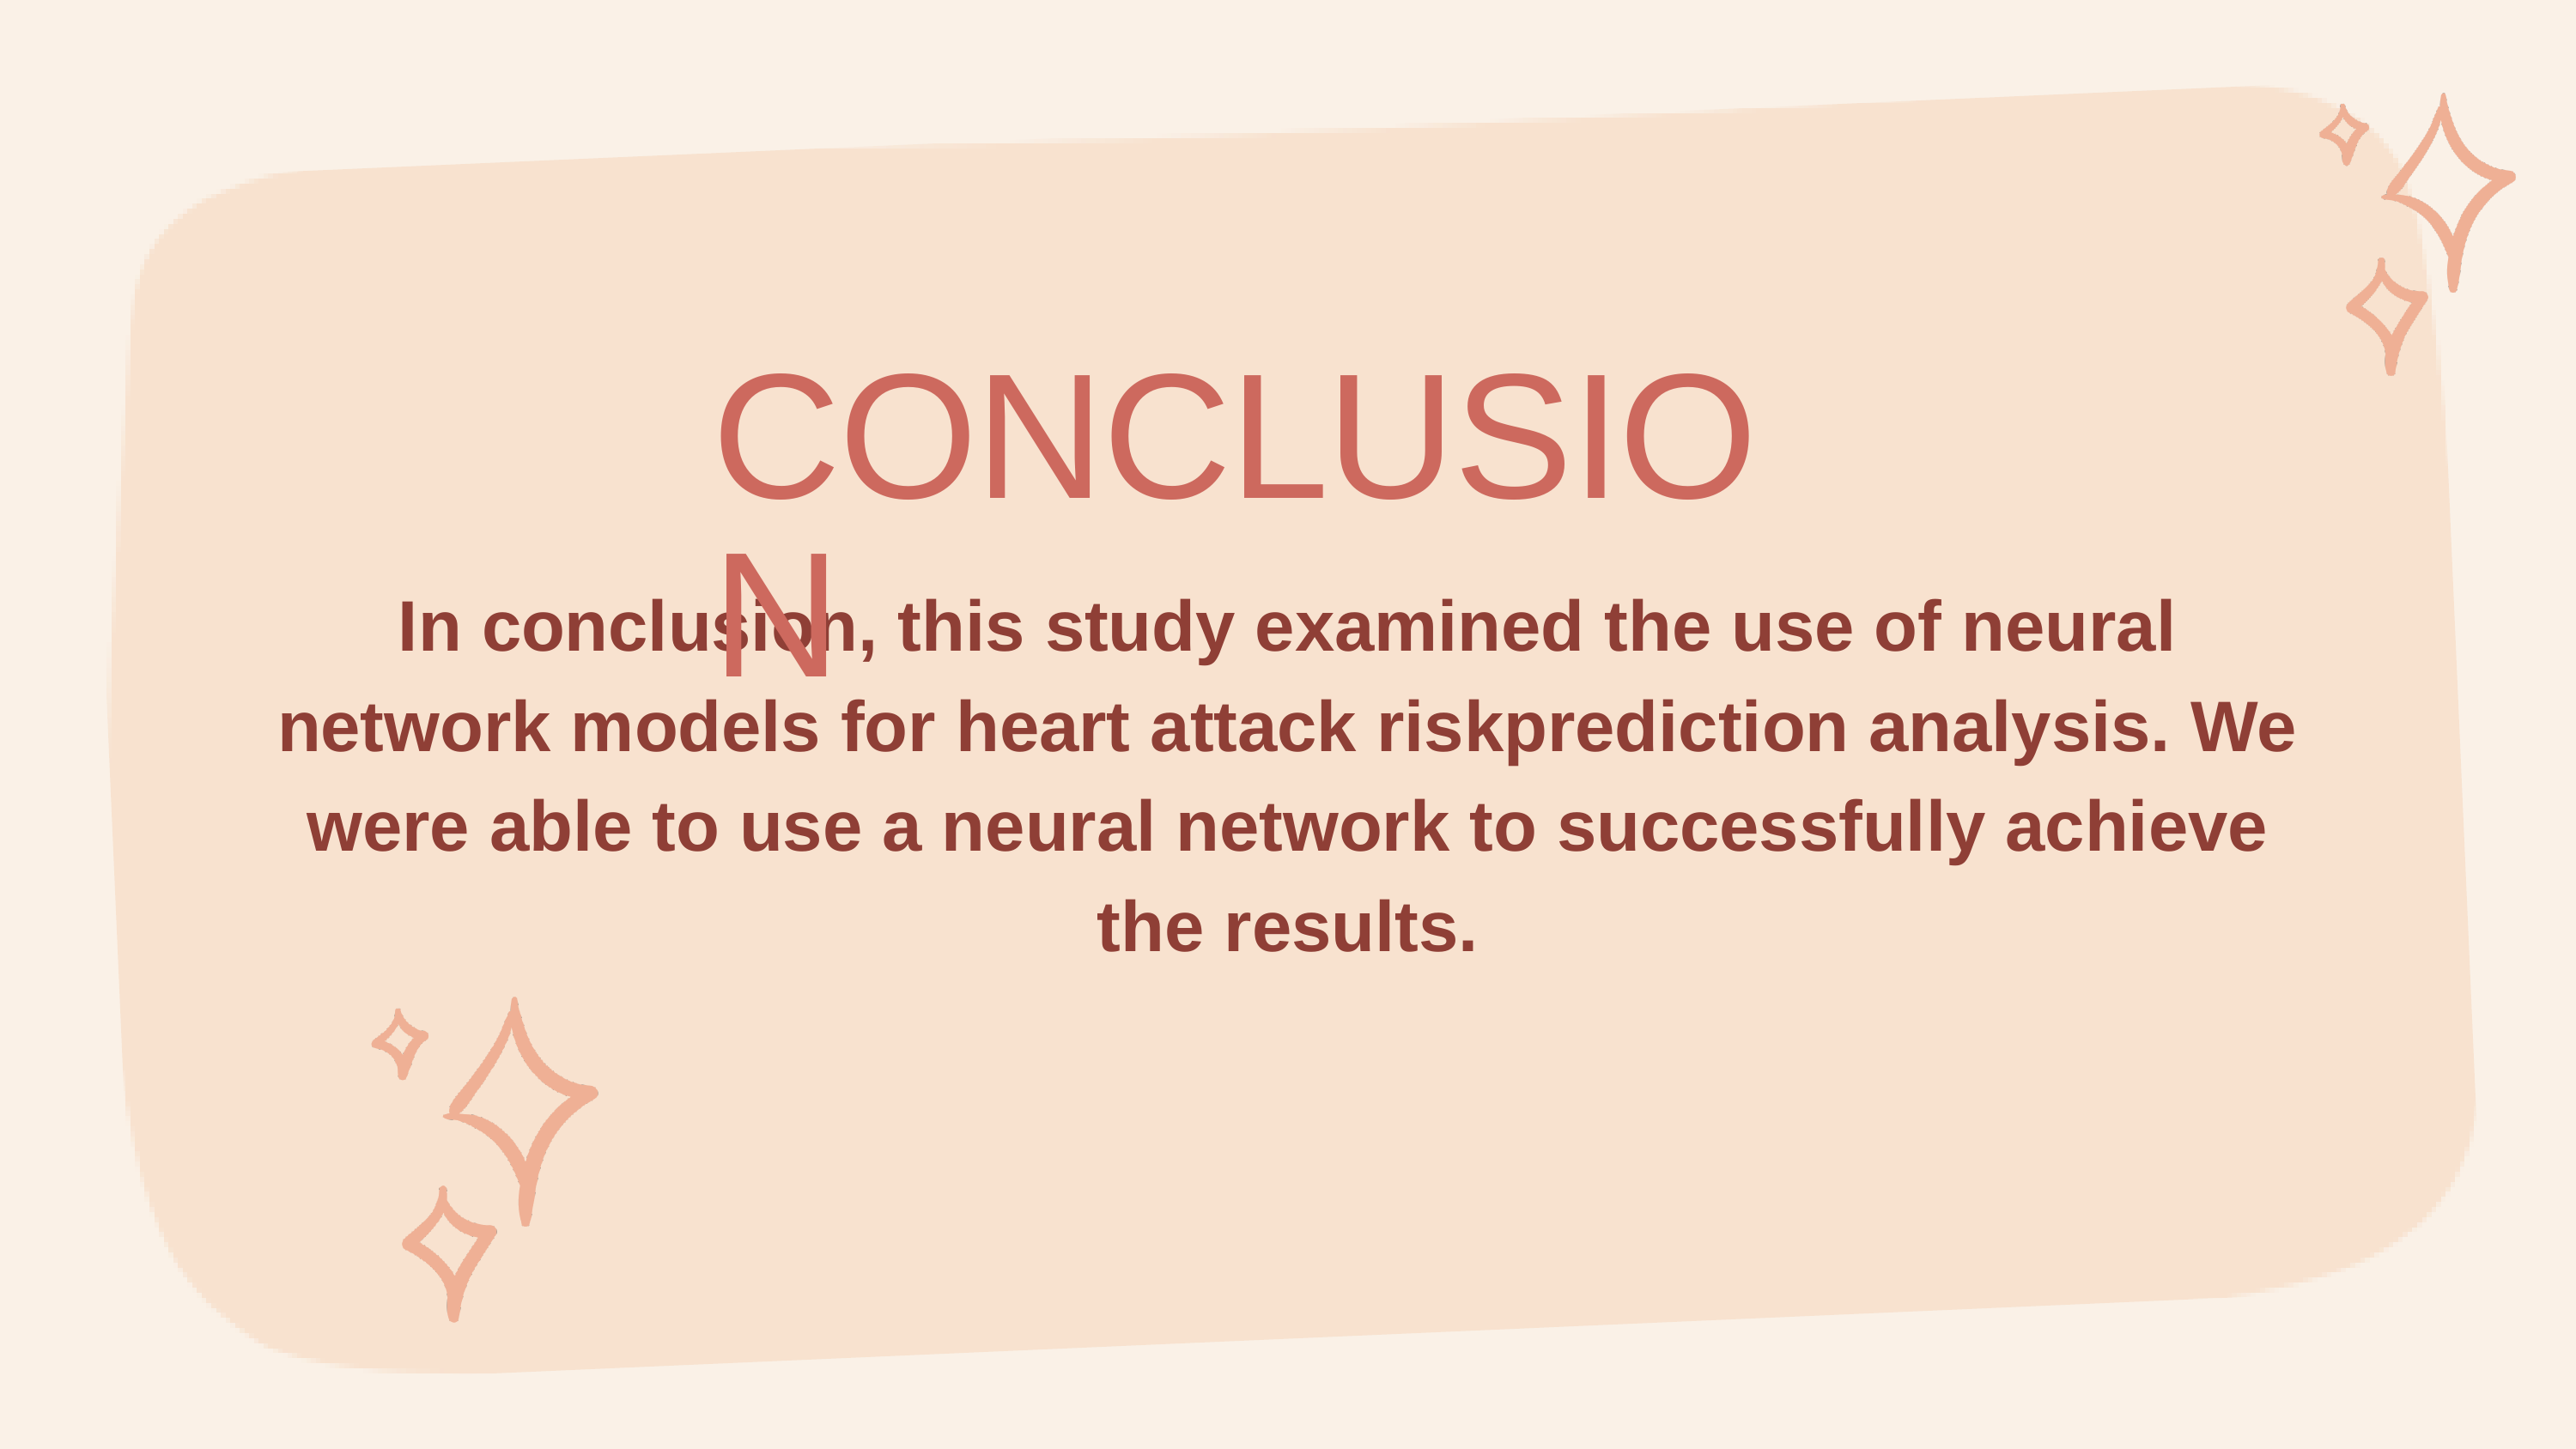

CONCLUSION
In conclusion, this study examined the use of neural network models for heart attack riskprediction analysis. We were able to use a neural network to successfully achieve the results.